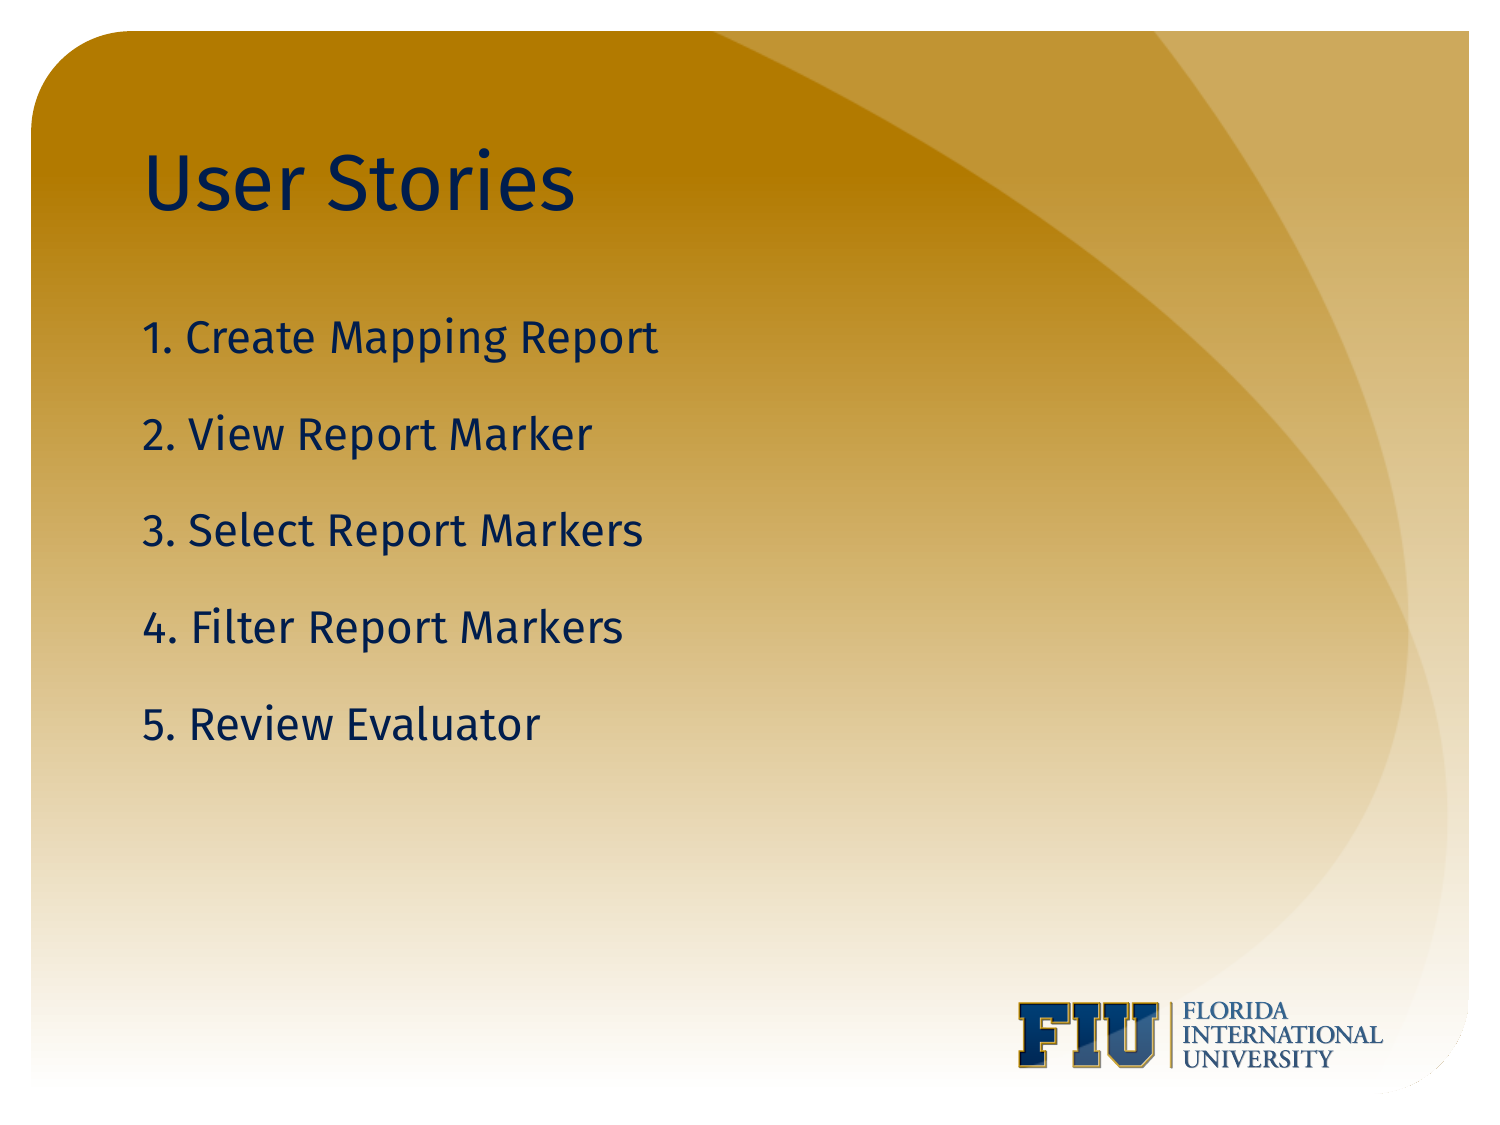

# User Stories
1. Create Mapping Report
2. View Report Marker
3. Select Report Markers
4. Filter Report Markers
5. Review Evaluator